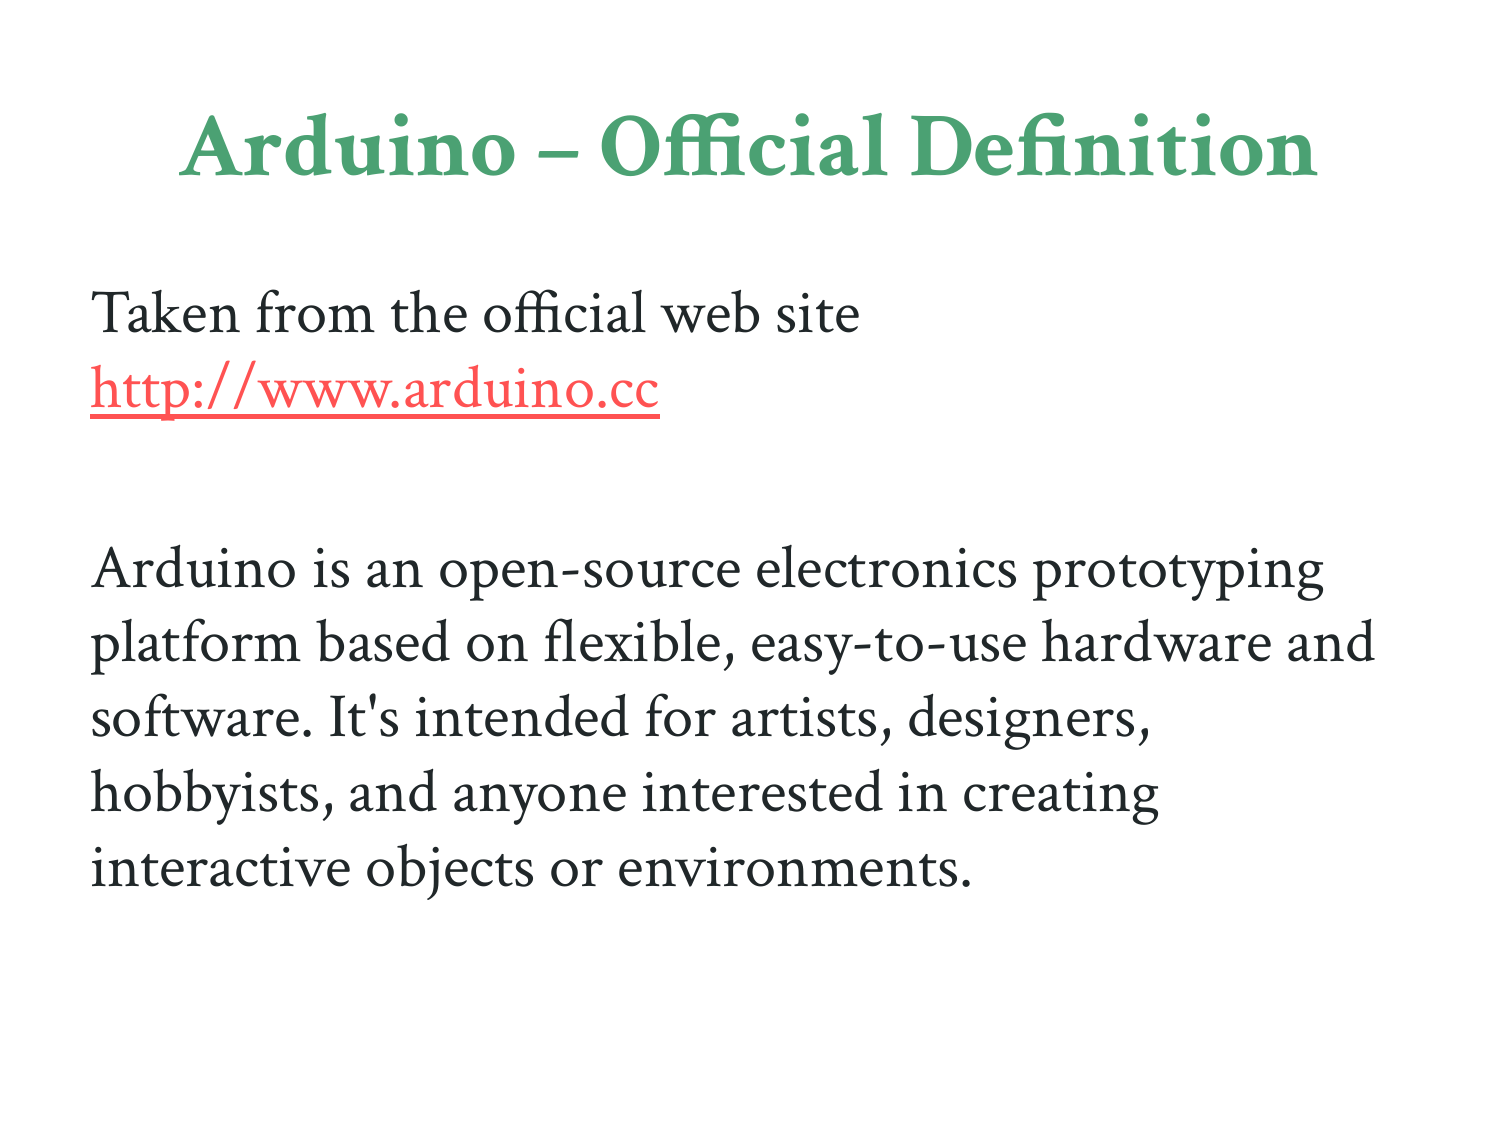

Arduino – Official Definition
Taken from the official web site http://www.arduino.cc

Arduino is an open-source electronics prototyping platform based on flexible, easy-to-use hardware and software. It's intended for artists, designers, hobbyists, and anyone interested in creating interactive objects or environments.